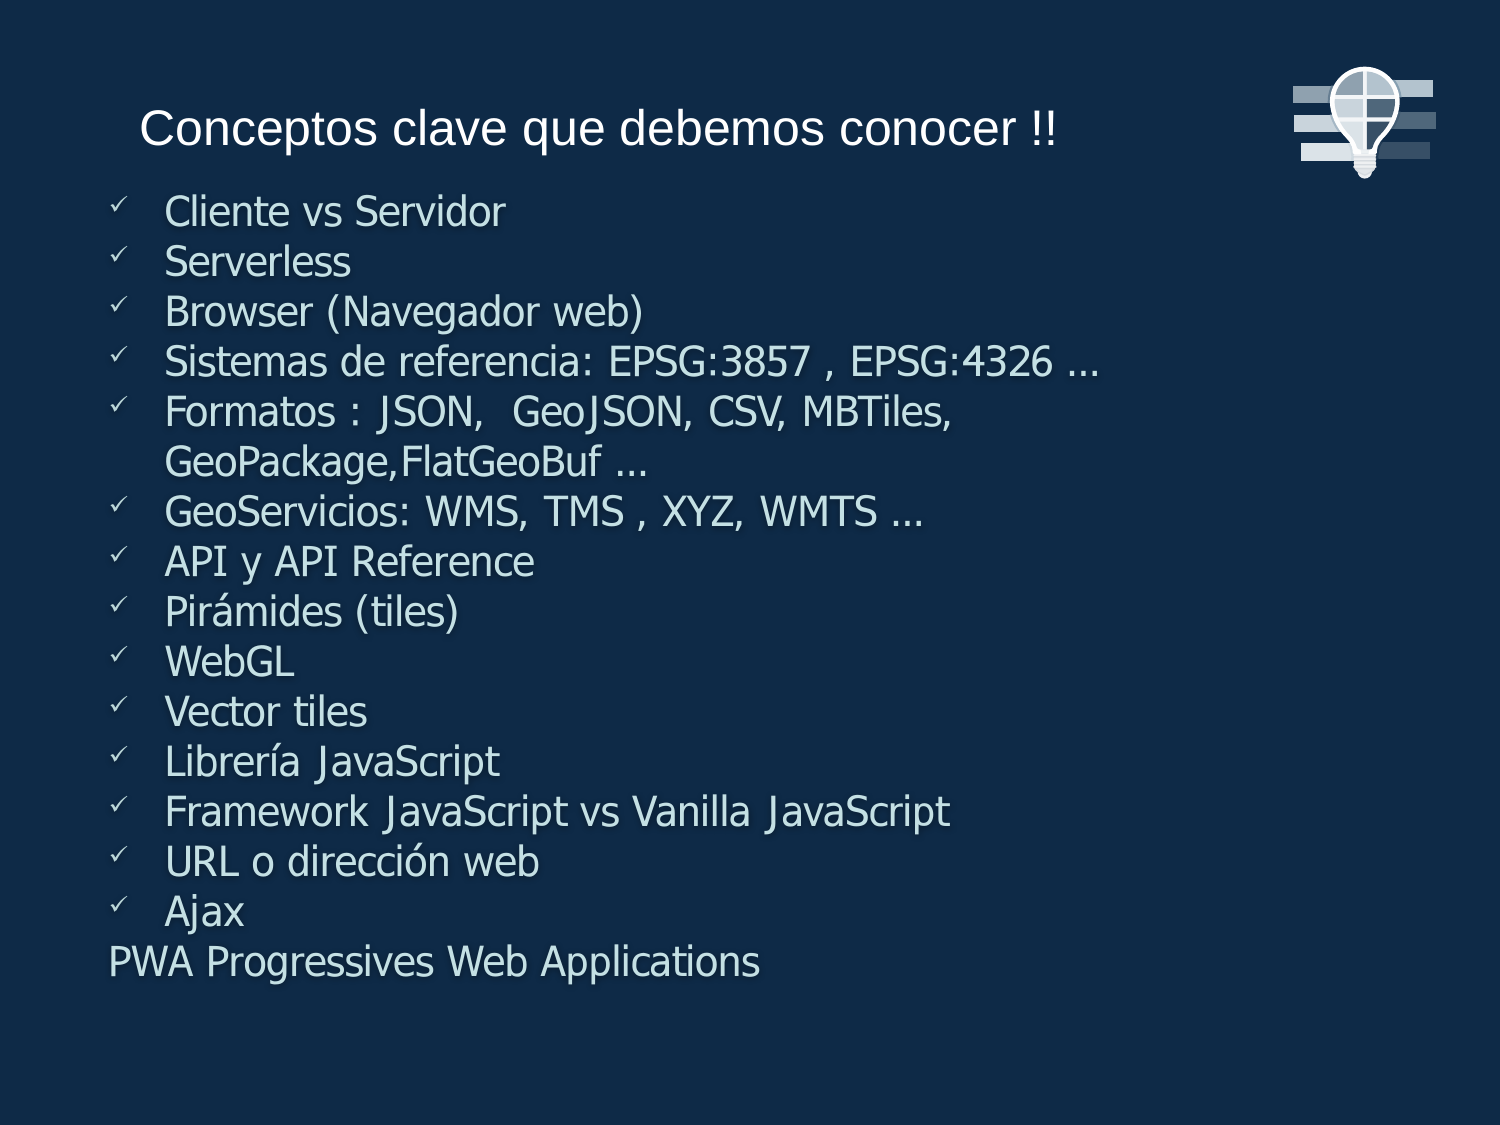

Conceptos clave que debemos conocer !!
Cliente vs Servidor
Serverless
Browser (Navegador web)
Sistemas de referencia: EPSG:3857 , EPSG:4326 …
Formatos : JSON,  GeoJSON, CSV, MBTiles, GeoPackage,FlatGeoBuf …
GeoServicios: WMS, TMS , XYZ, WMTS …
API y API Reference
Pirámides (tiles)
WebGL
Vector tiles
Librería JavaScript
Framework JavaScript vs Vanilla JavaScript
URL o dirección web
Ajax
PWA Progressives Web Applications